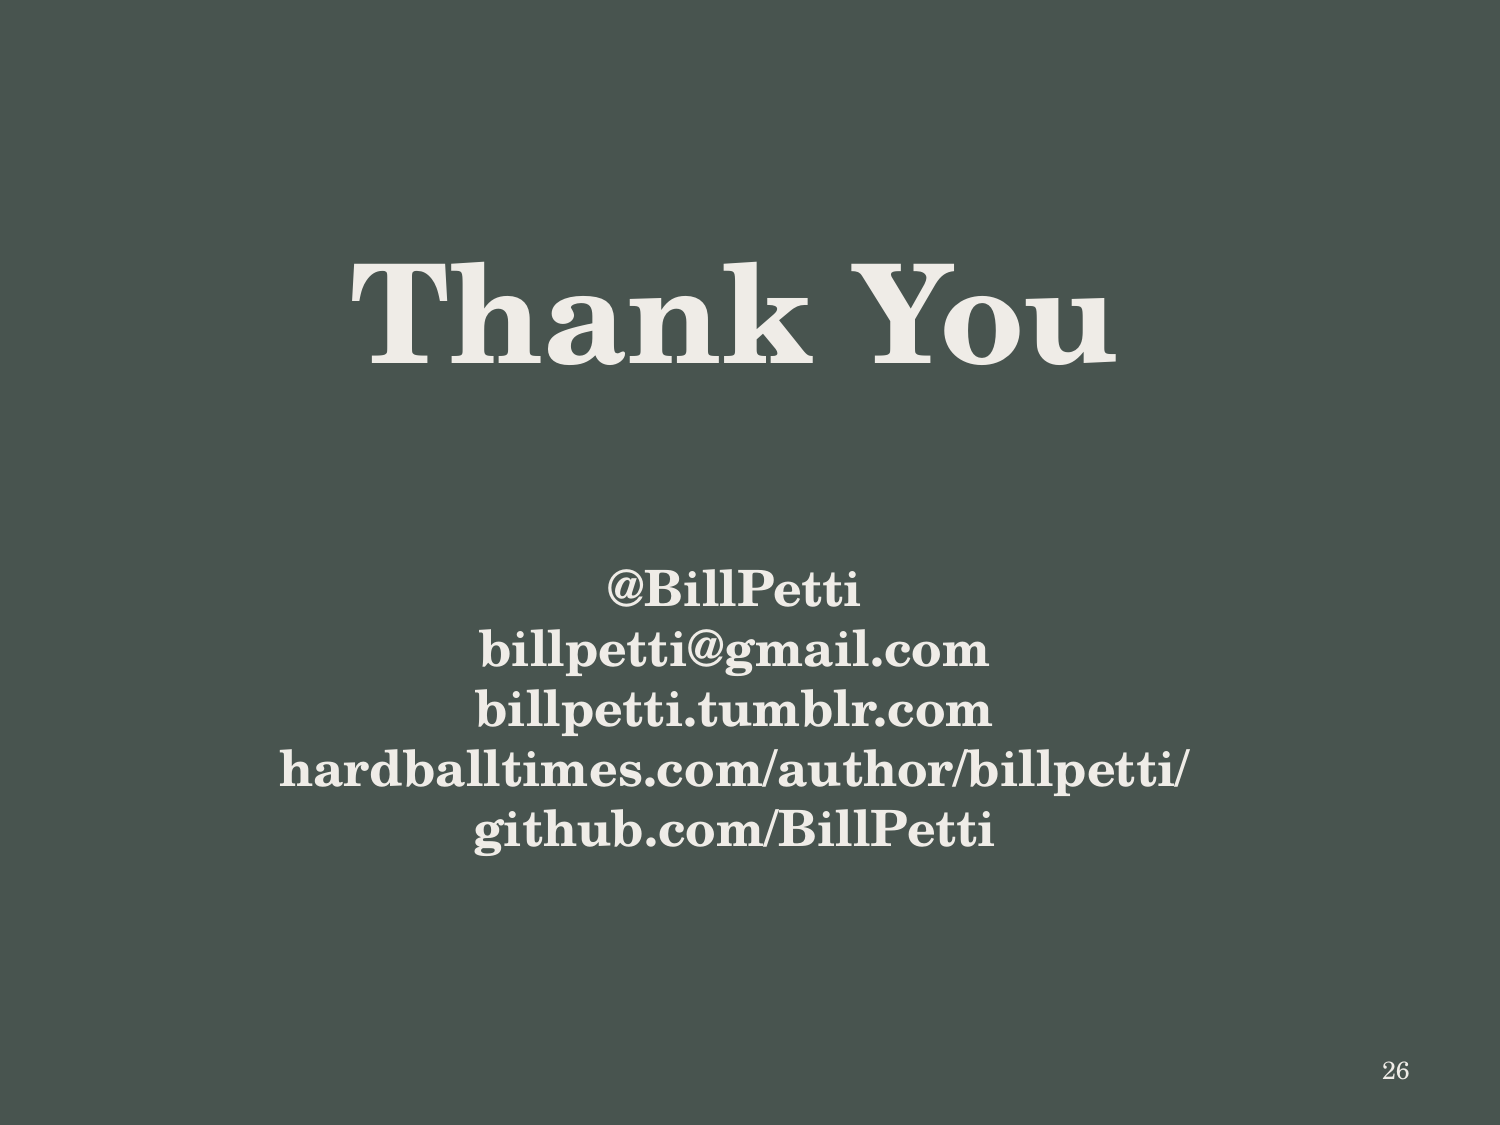

# Thank You @BillPetti billpetti@gmail.com billpetti.tumblr.com hardballtimes.com/author/billpetti/ github.com/BillPetti
26